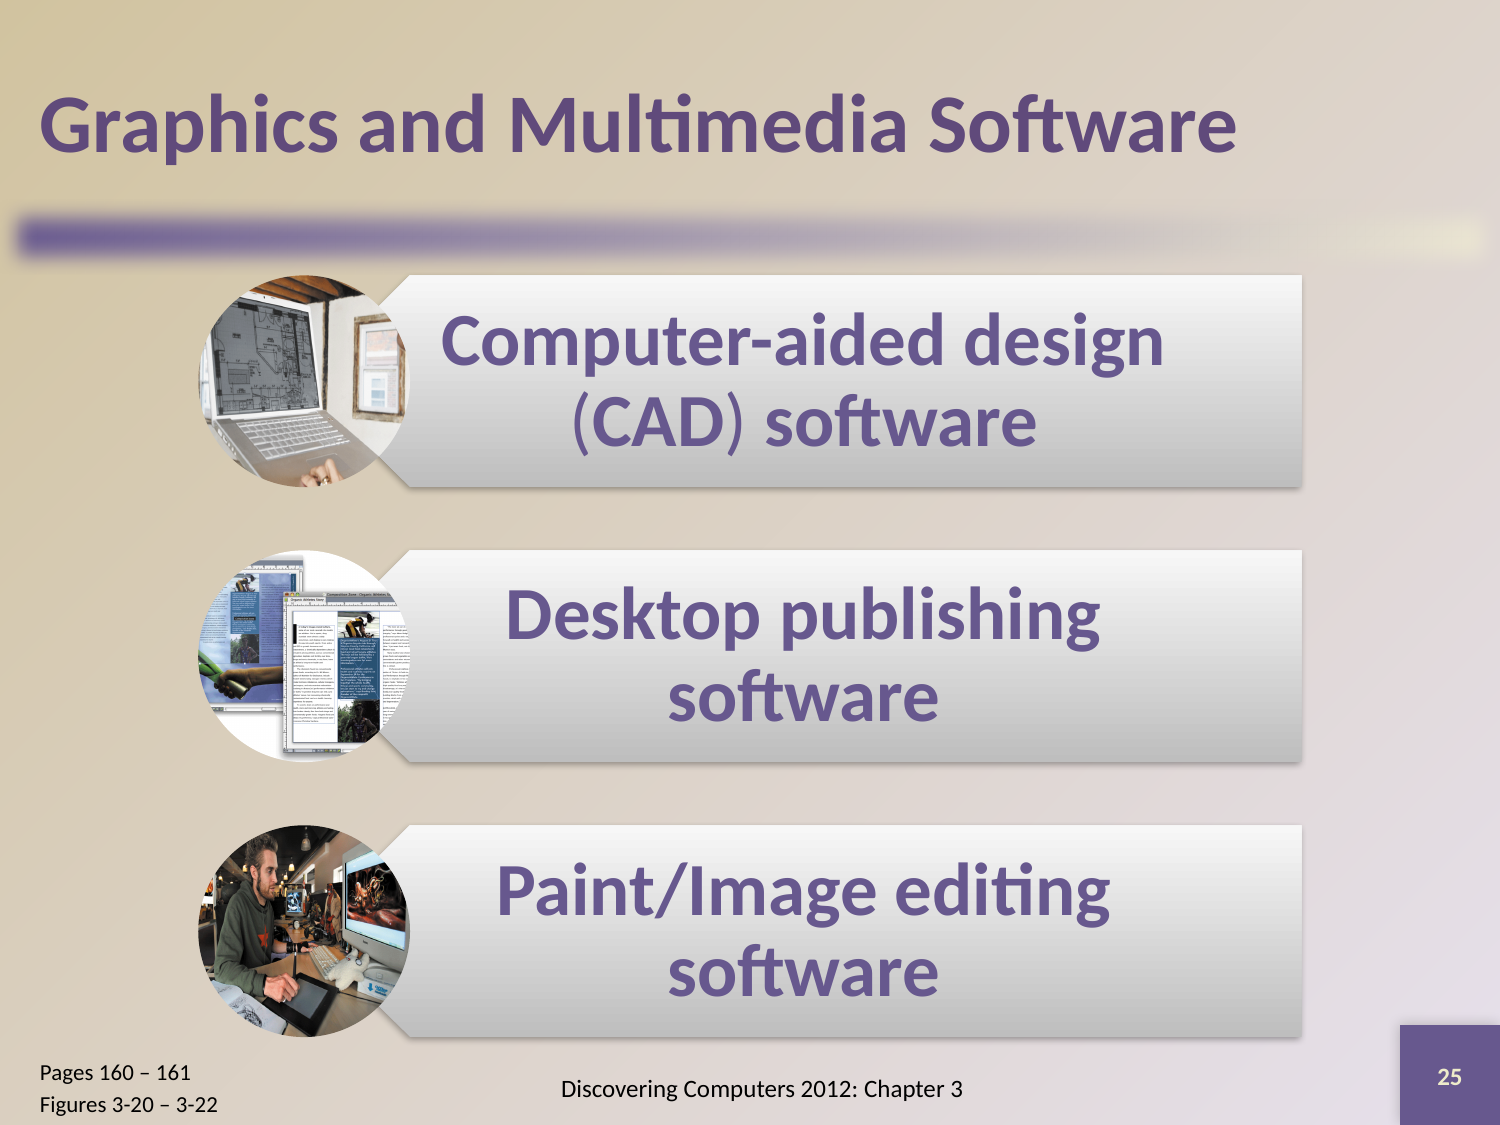

# Graphics and Multimedia Software
Computer-aided design (CAD) software
Desktop publishing software
Paint/Image editing software
25
Pages 160 – 161
Figures 3-20 – 3-22
Discovering Computers 2012: Chapter 3